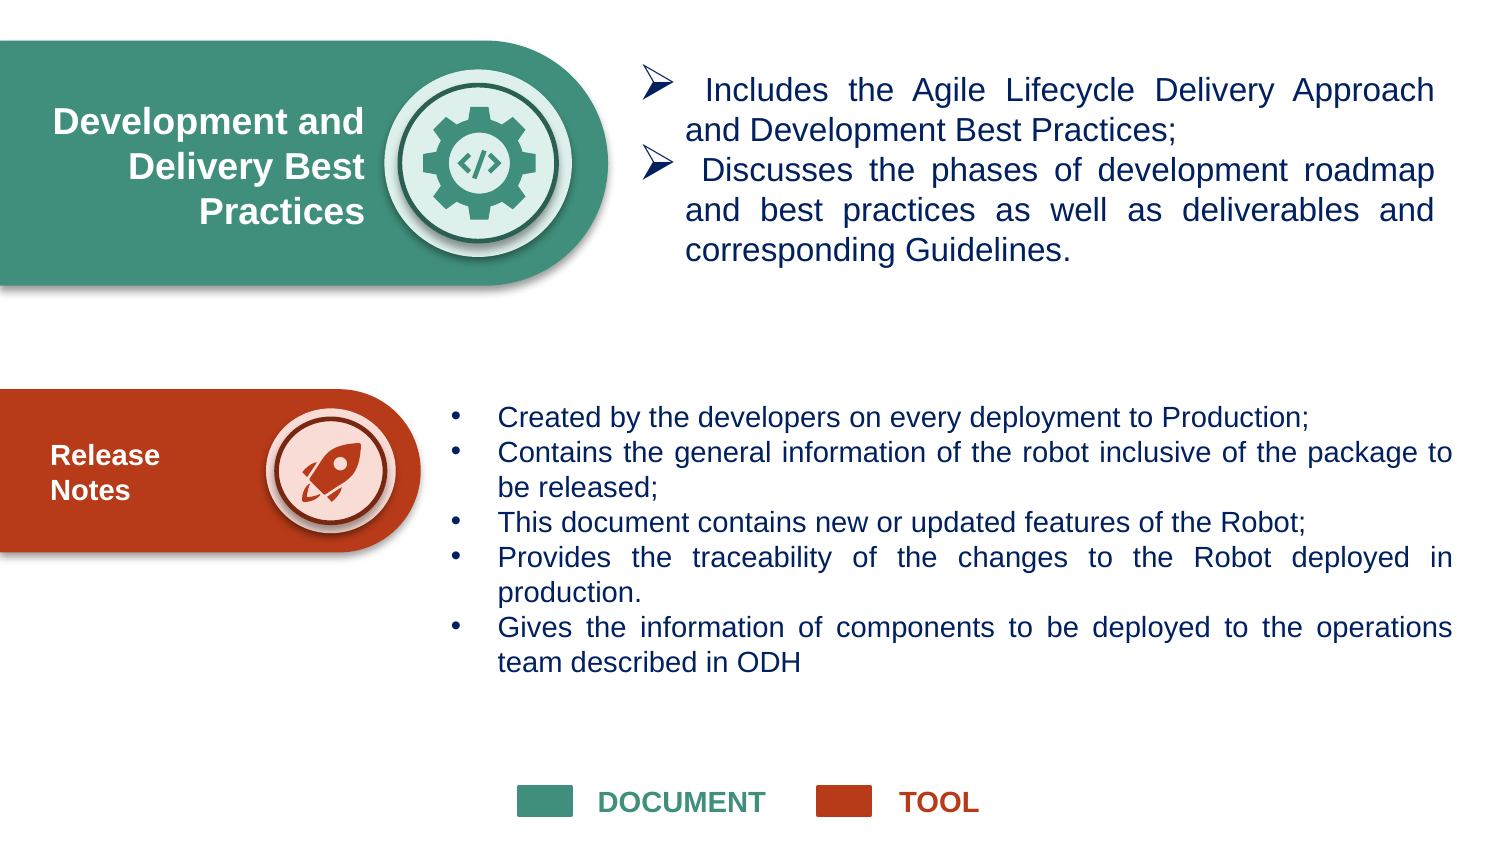

Includes the Agile Lifecycle Delivery Approach and Development Best Practices;
 Discusses the phases of development roadmap and best practices as well as deliverables and corresponding Guidelines.

Development and Delivery Best Practices

Created by the developers on every deployment to Production;
Contains the general information of the robot inclusive of the package to be released;
This document contains new or updated features of the Robot;
Provides the traceability of the changes to the Robot deployed in production.
Gives the information of components to be deployed to the operations team described in ODH
Release Notes

DOCUMENT

TOOL